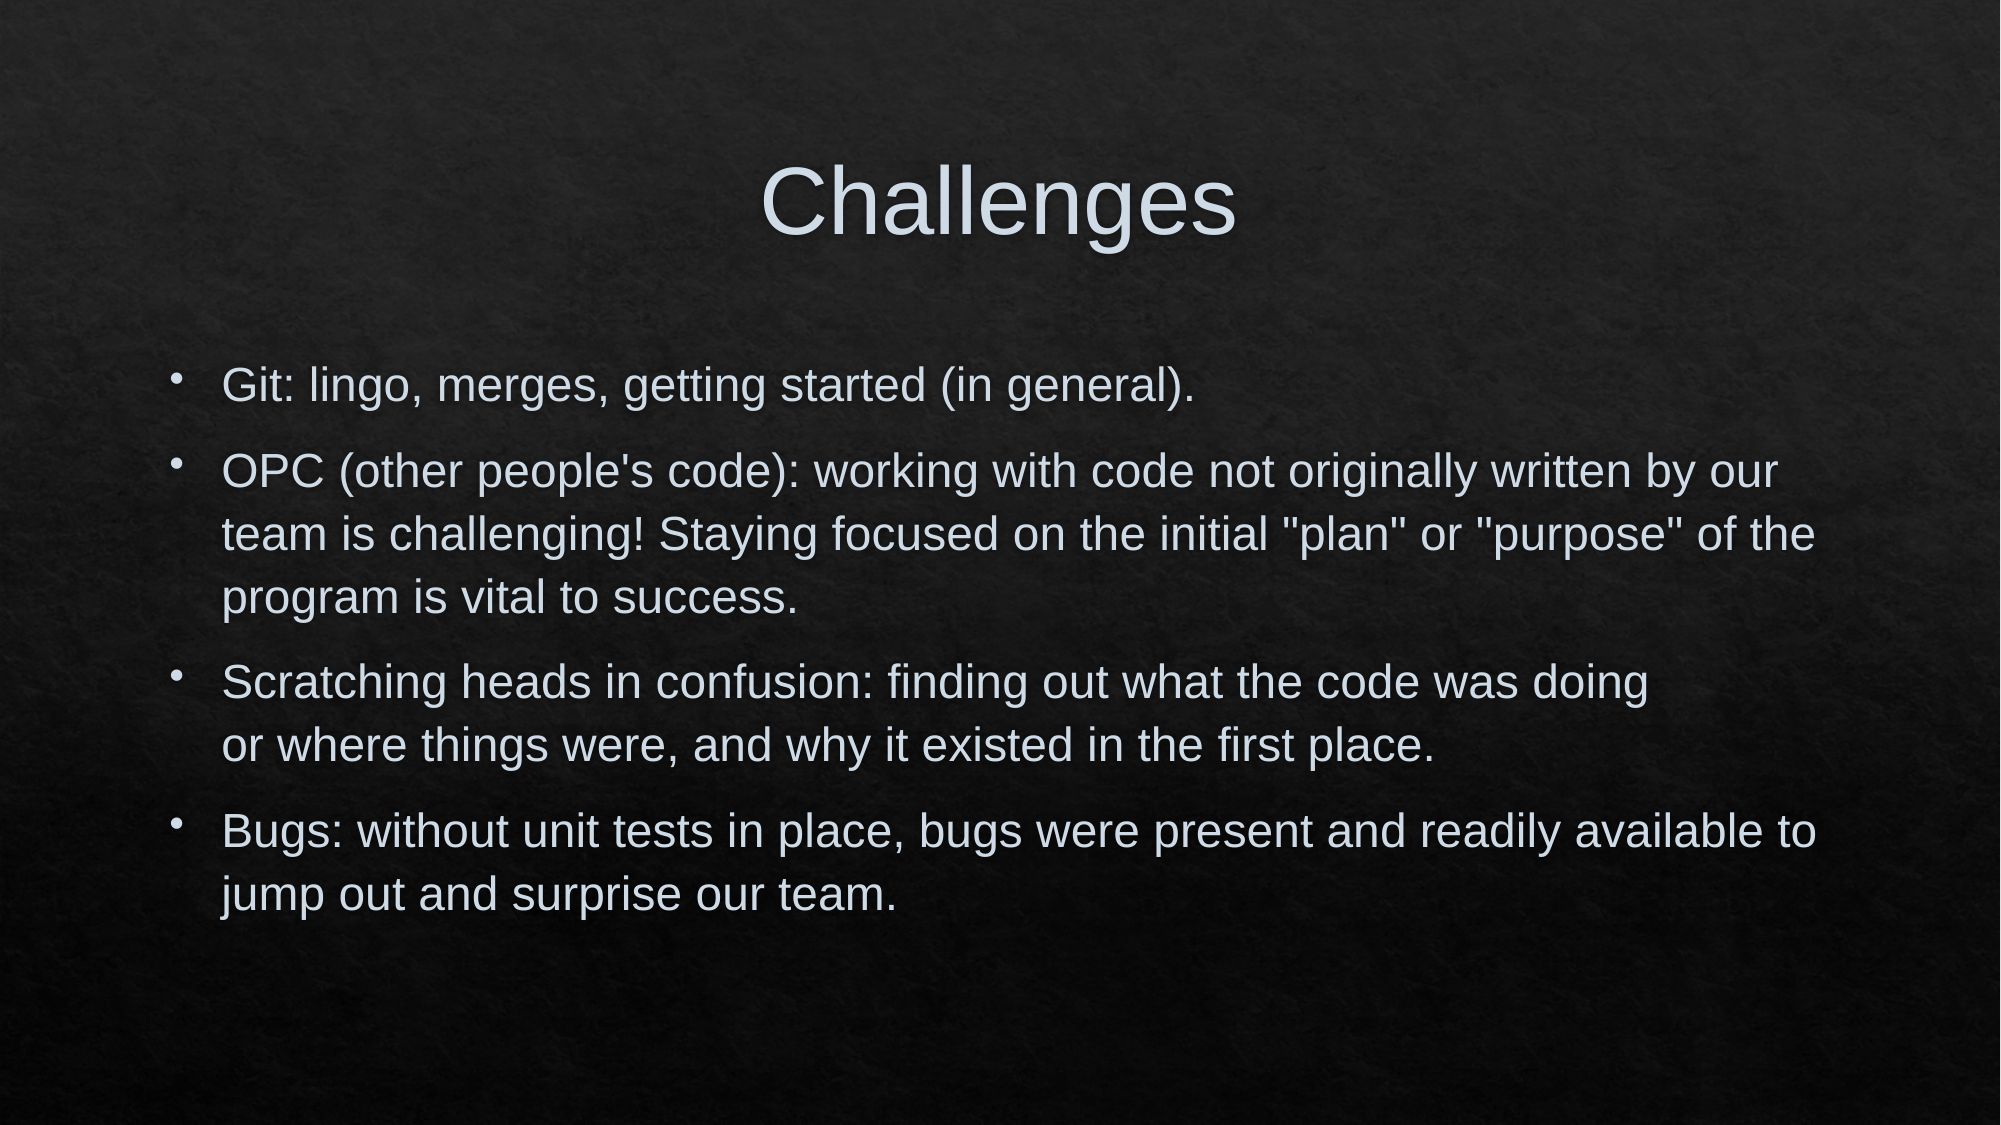

# Challenges
Git: lingo, merges, getting started (in general).
OPC (other people's code): working with code not originally written by our team is challenging! Staying focused on the initial "plan" or "purpose" of the program is vital to success.
Scratching heads in confusion: finding out what the code was doing or where things were, and why it existed in the first place.
Bugs: without unit tests in place, bugs were present and readily available to jump out and surprise our team.